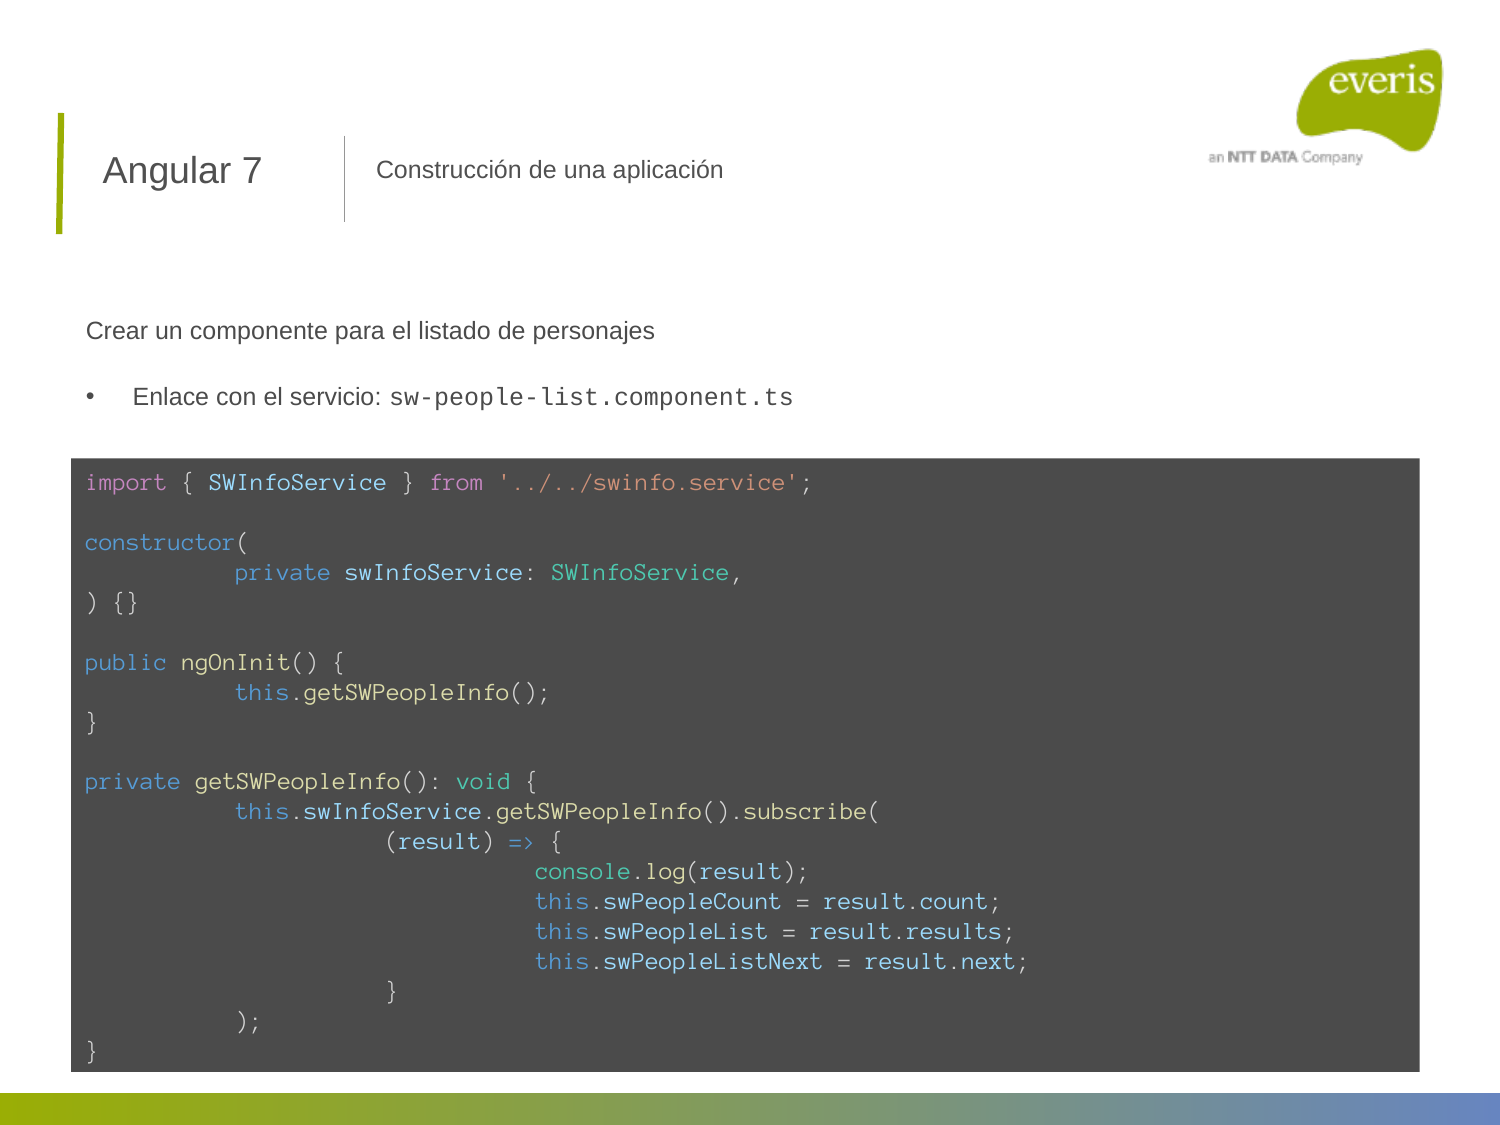

Angular 7
Construcción de una aplicación
Crear un componente para el listado de personajes
Enlace con el servicio: sw-people-list.component.ts

import { SWInfoService } from '../../swinfo.service';

constructor(
	private swInfoService: SWInfoService,
) {}

public ngOnInit() {
	this.getSWPeopleInfo();
}

private getSWPeopleInfo(): void {
	this.swInfoService.getSWPeopleInfo().subscribe(
		(result) => {
			console.log(result);
			this.swPeopleCount = result.count;
			this.swPeopleList = result.results;
			this.swPeopleListNext = result.next;
		}
	);
}